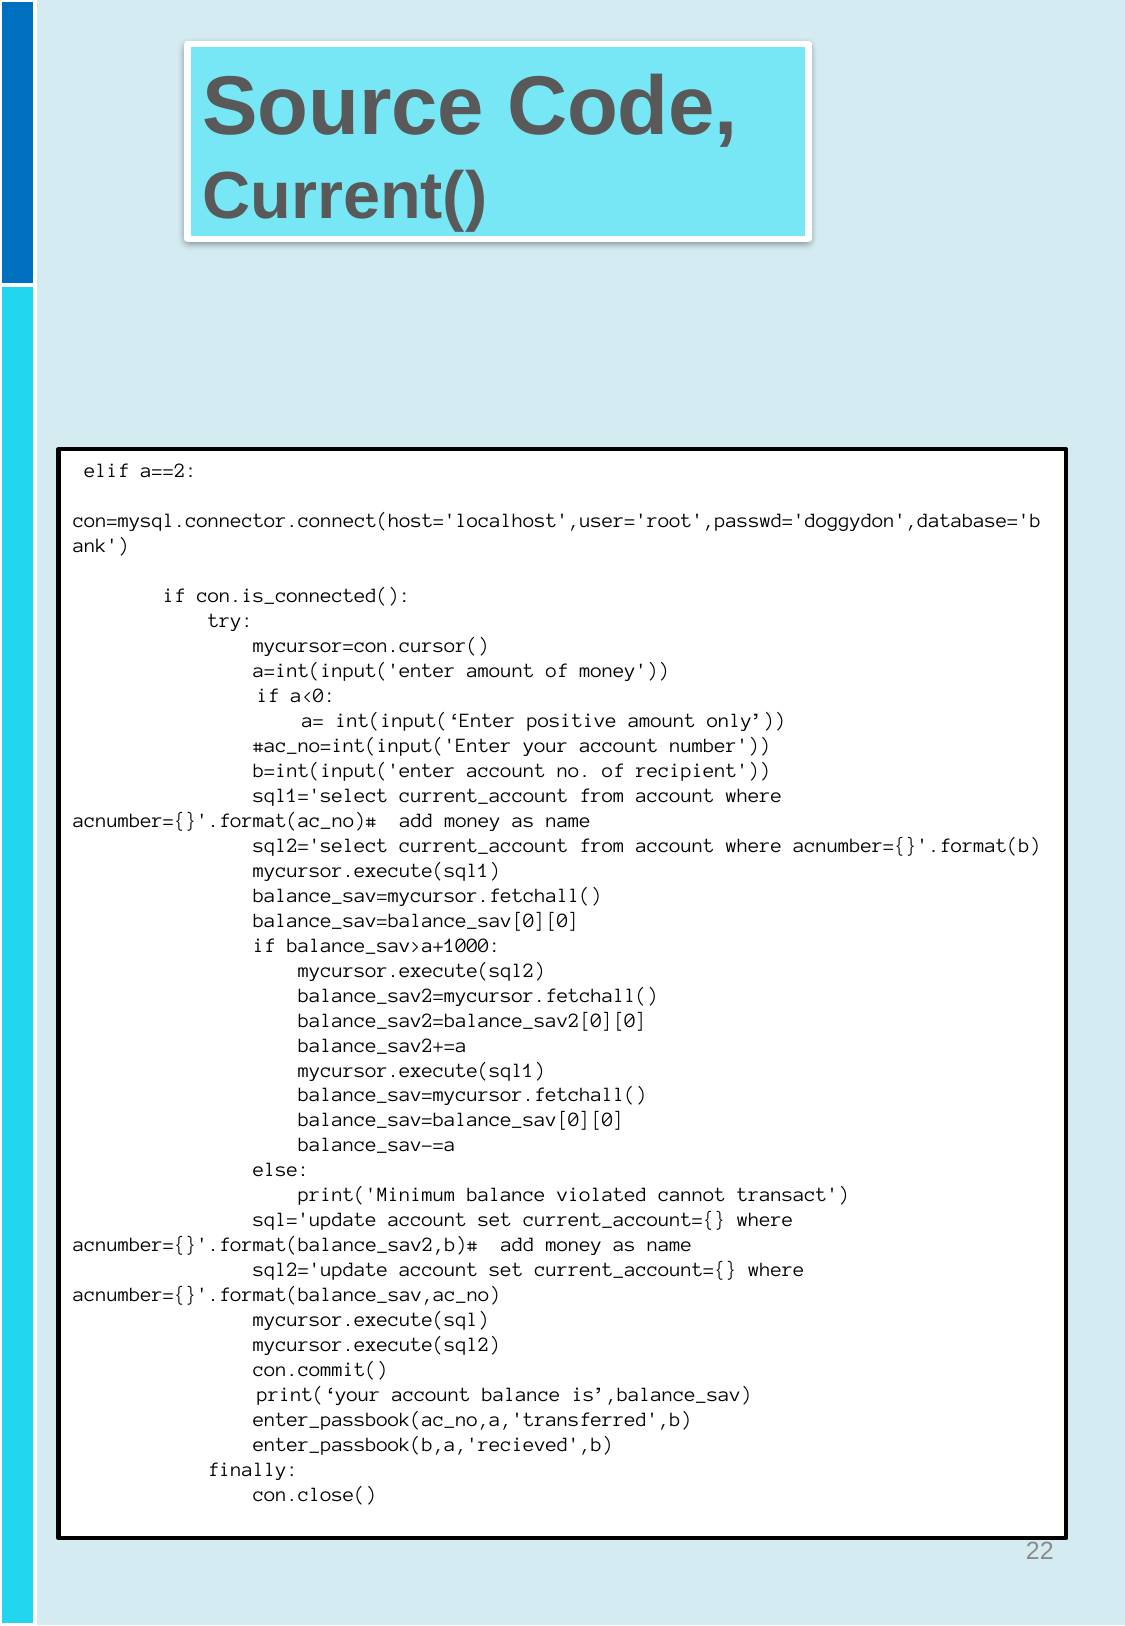

Source Code,
Current()

 elif a==2:
        con=mysql.connector.connect(host='localhost',user='root',passwd='doggydon',database='bank')

        if con.is_connected():
            try:
                mycursor=con.cursor()
                a=int(input('enter amount of money'))
	   if a<0:
	       a= int(input(‘Enter positive amount only’))
                #ac_no=int(input('Enter your account number'))
                b=int(input('enter account no. of recipient'))
                sql1='select current_account from account where acnumber={}'.format(ac_no)#  add money as name
                sql2='select current_account from account where acnumber={}'.format(b)
                mycursor.execute(sql1)
                balance_sav=mycursor.fetchall()
                balance_sav=balance_sav[0][0]
                if balance_sav>a+1000:
                    mycursor.execute(sql2)
                    balance_sav2=mycursor.fetchall()
                    balance_sav2=balance_sav2[0][0]
                    balance_sav2+=a
                    mycursor.execute(sql1)
                    balance_sav=mycursor.fetchall()
                    balance_sav=balance_sav[0][0]
                    balance_sav-=a
                else:
                    print('Minimum balance violated cannot transact')
                sql='update account set current_account={} where acnumber={}'.format(balance_sav2,b)#  add money as name
                sql2='update account set current_account={} where acnumber={}'.format(balance_sav,ac_no)
                mycursor.execute(sql)
                mycursor.execute(sql2)
                con.commit()
	   print(‘your account balance is’,balance_sav)
                enter_passbook(ac_no,a,'transferred',b)
                enter_passbook(b,a,'recieved',b)
            finally:
                con.close()

22